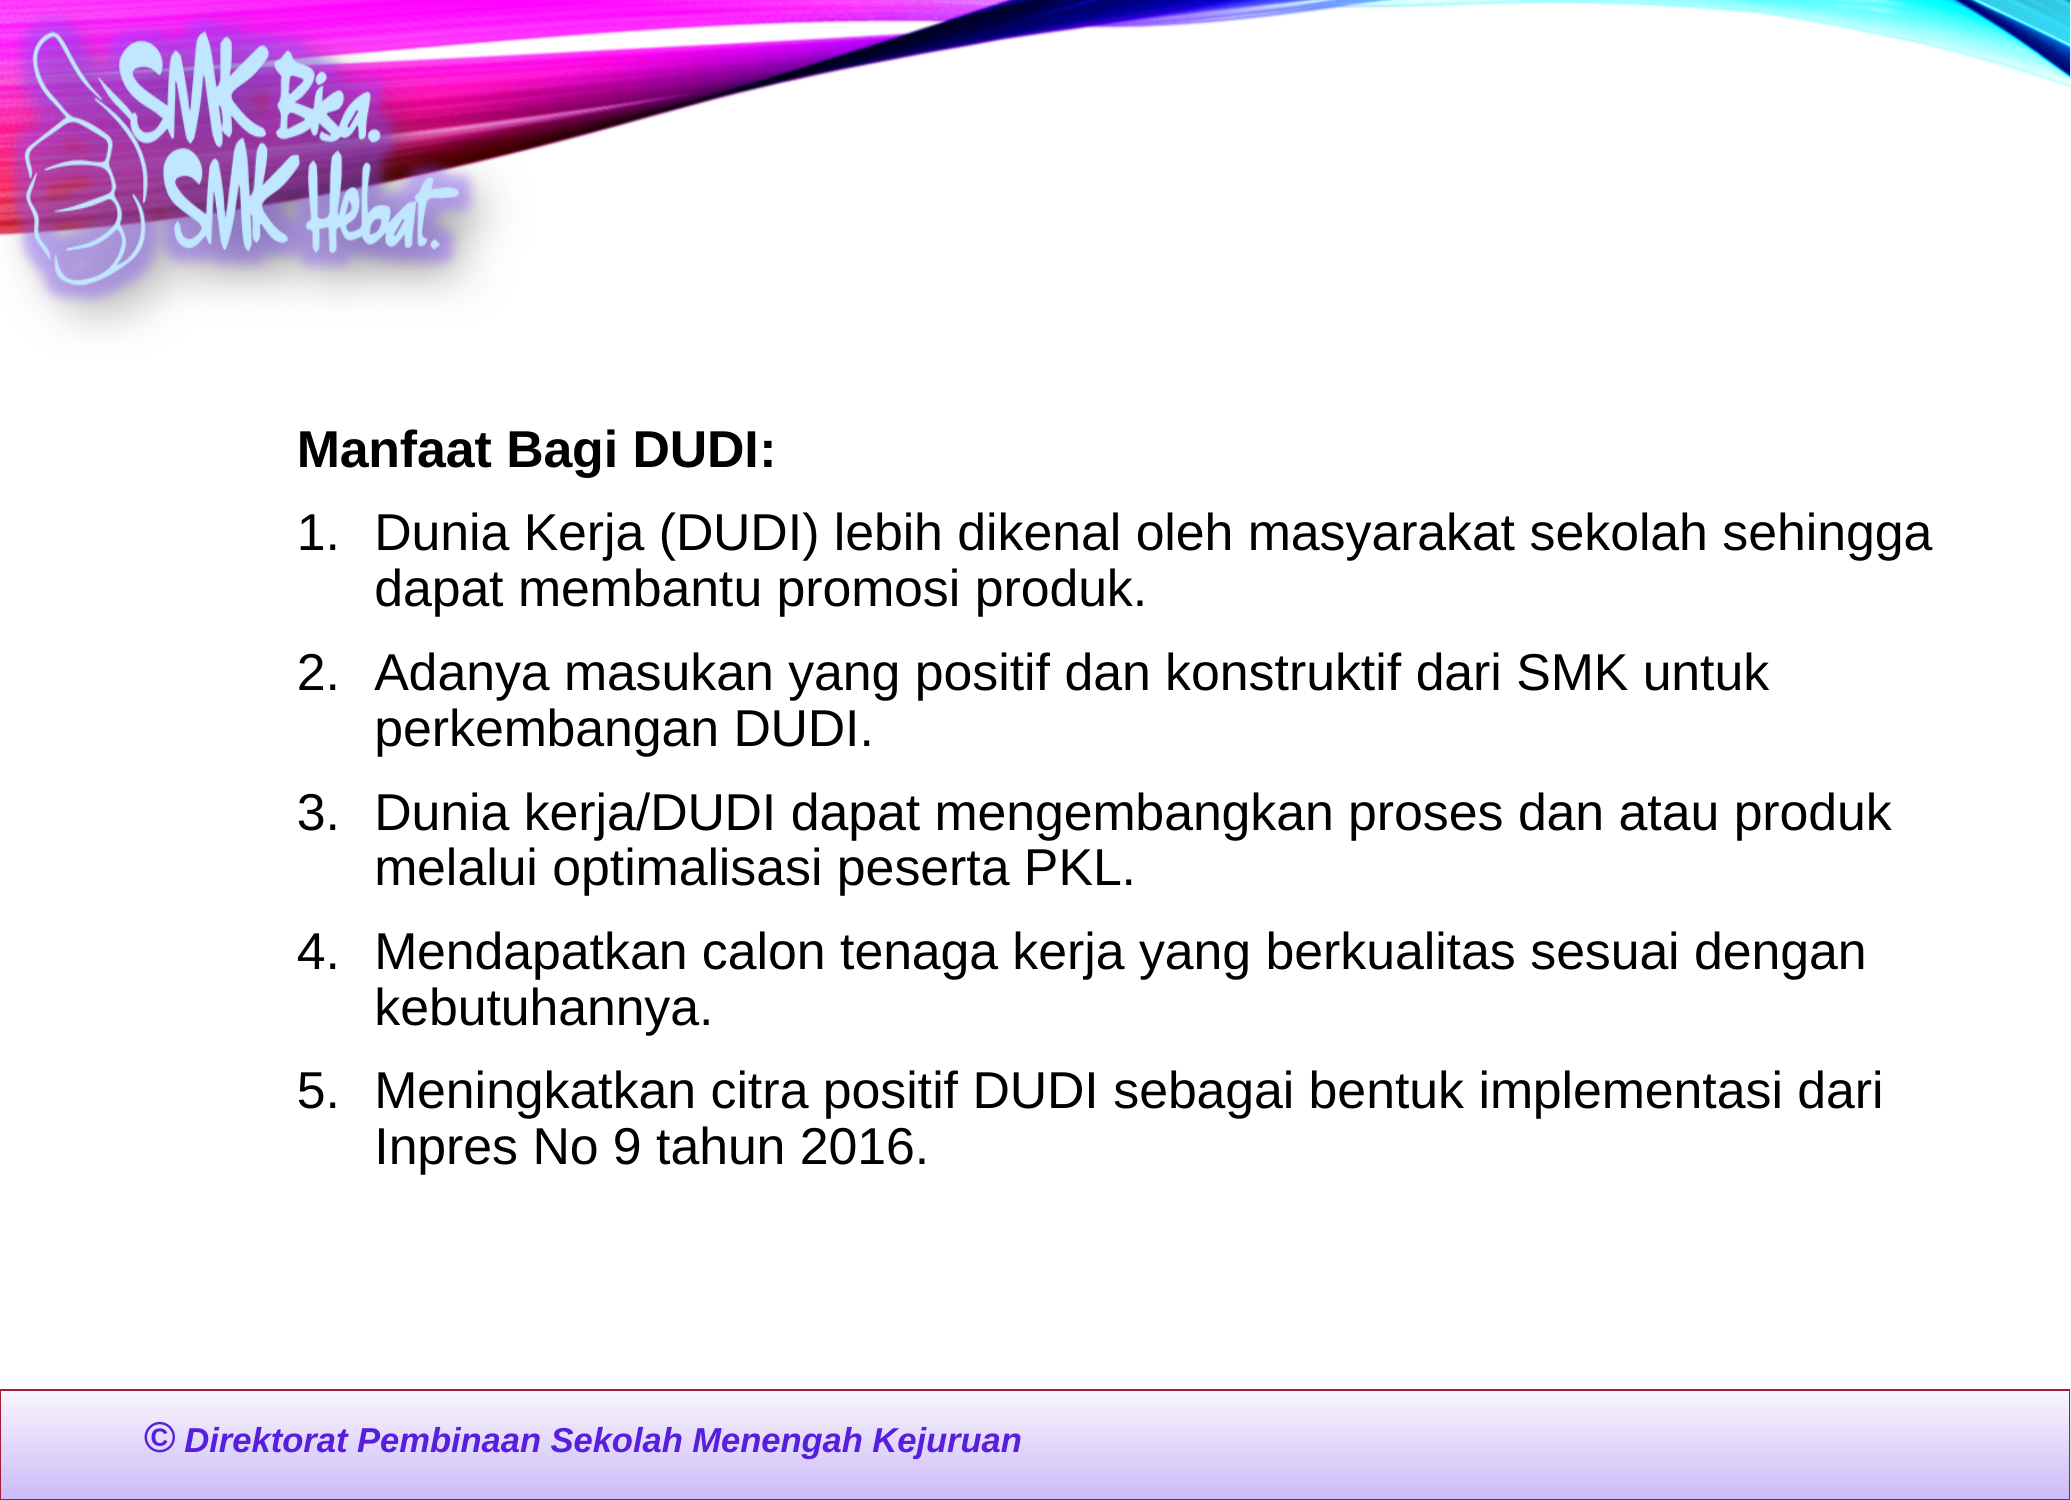

Manfaat Bagi DUDI:
Dunia Kerja (DUDI) lebih dikenal oleh masyarakat sekolah sehingga dapat membantu promosi produk.
Adanya masukan yang positif dan konstruktif dari SMK untuk perkembangan DUDI.
Dunia kerja/DUDI dapat mengembangkan proses dan atau produk melalui optimalisasi peserta PKL.
Mendapatkan calon tenaga kerja yang berkualitas sesuai dengan kebutuhannya.
Meningkatkan citra positif DUDI sebagai bentuk implementasi dari Inpres No 9 tahun 2016.